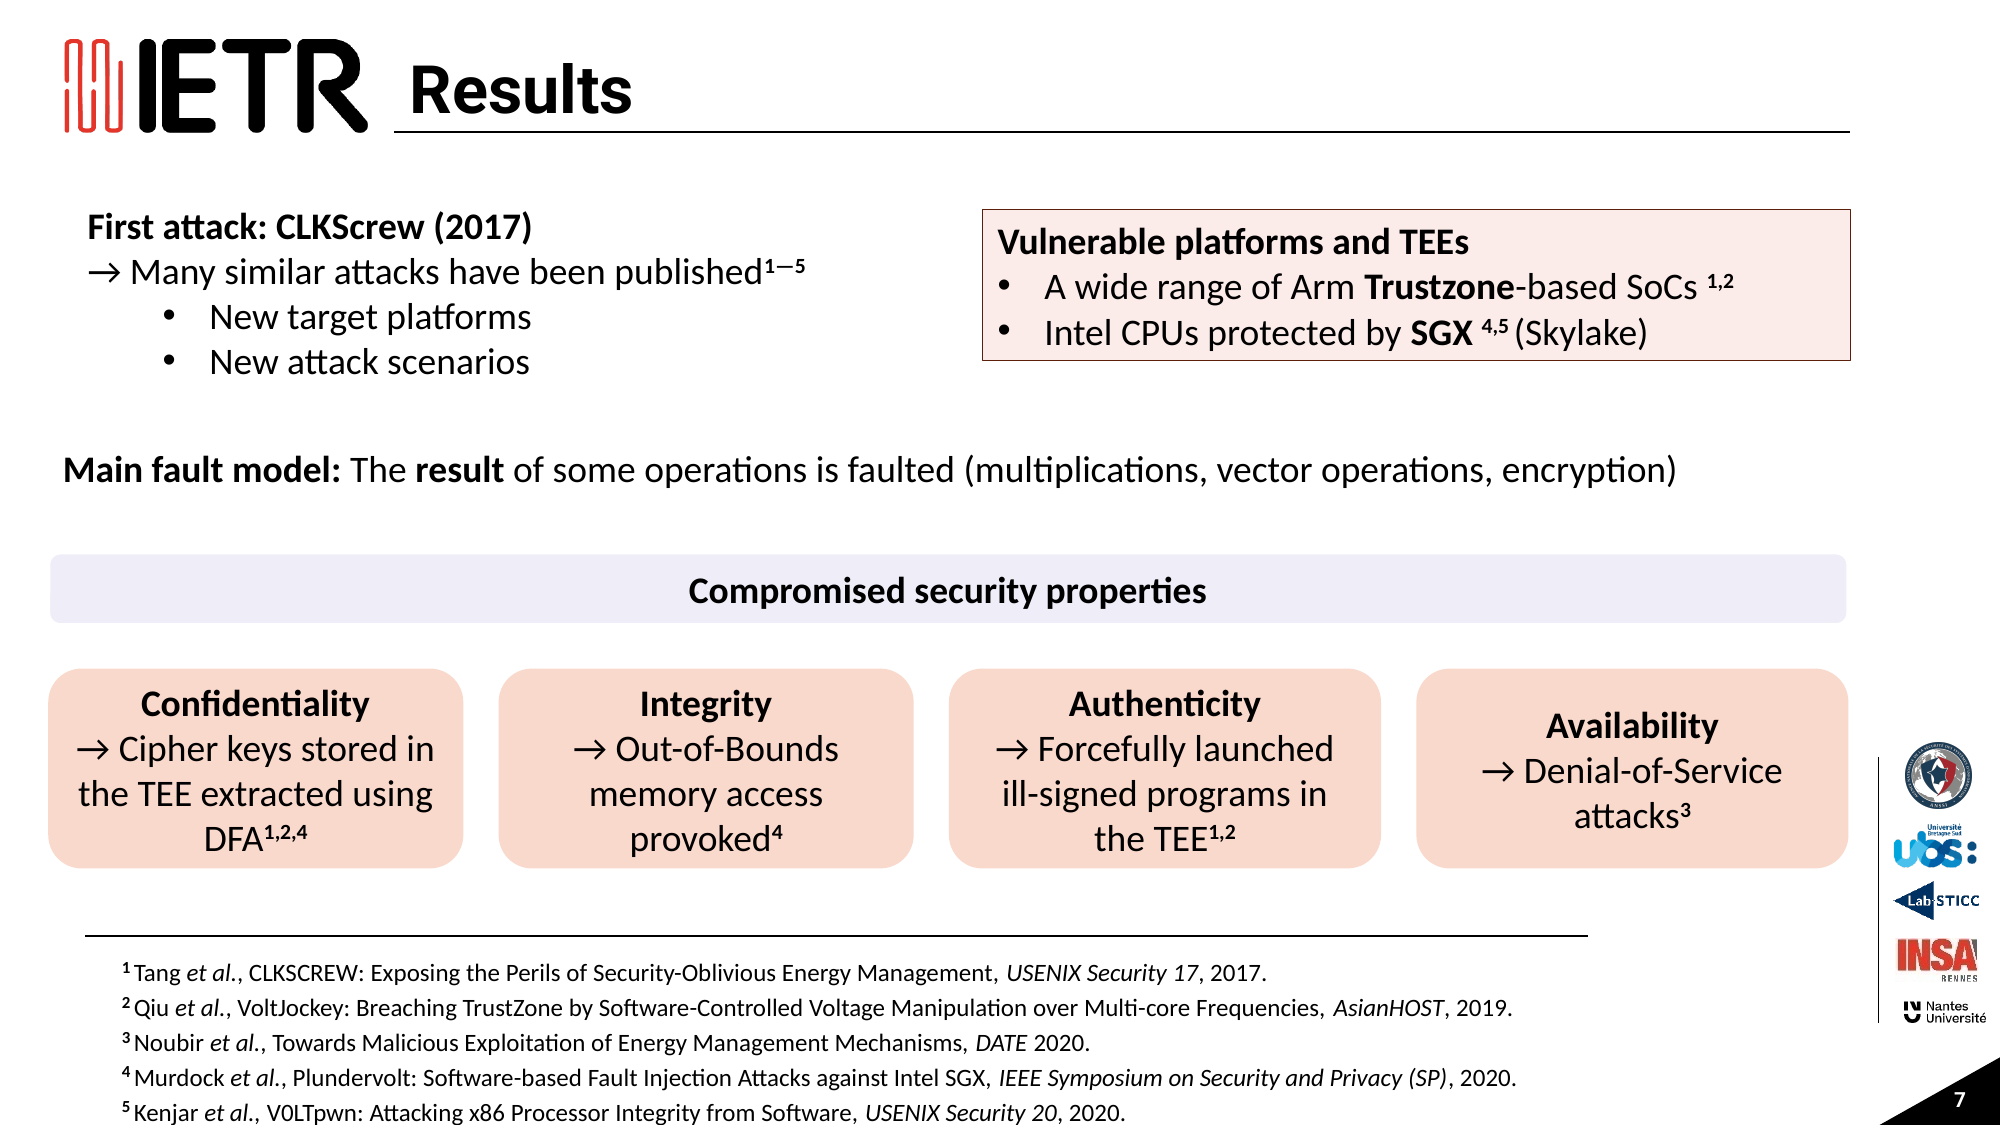

Results
First attack: CLKScrew (2017)
→ Many similar attacks have been published1—5
New target platforms
New attack scenarios
Vulnerable platforms and TEEs
A wide range of Arm Trustzone-based SoCs 1,2
Intel CPUs protected by SGX 4,5 (Skylake)
Main fault model: The result of some operations is faulted (multiplications, vector operations, encryption)
Compromised security properties
Availability
→ Denial-of-Service attacks3
Authenticity
→ Forcefully launched ill-signed programs in the TEE1,2
Confidentiality
→ Cipher keys stored in the TEE extracted using DFA1,2,4
Integrity
→ Out-of-Bounds memory access provoked4
1 Tang et al., CLKSCREW: Exposing the Perils of Security-Oblivious Energy Management, USENIX Security 17, 2017.
2 Qiu et al., VoltJockey: Breaching TrustZone by Software-Controlled Voltage Manipulation over Multi-core Frequencies, AsianHOST, 2019.
3 Noubir et al., Towards Malicious Exploitation of Energy Management Mechanisms, DATE 2020.
4 Murdock et al., Plundervolt: Software-based Fault Injection Attacks against Intel SGX, IEEE Symposium on Security and Privacy (SP), 2020.
5 Kenjar et al., V0LTpwn: Attacking x86 Processor Integrity from Software, USENIX Security 20, 2020.